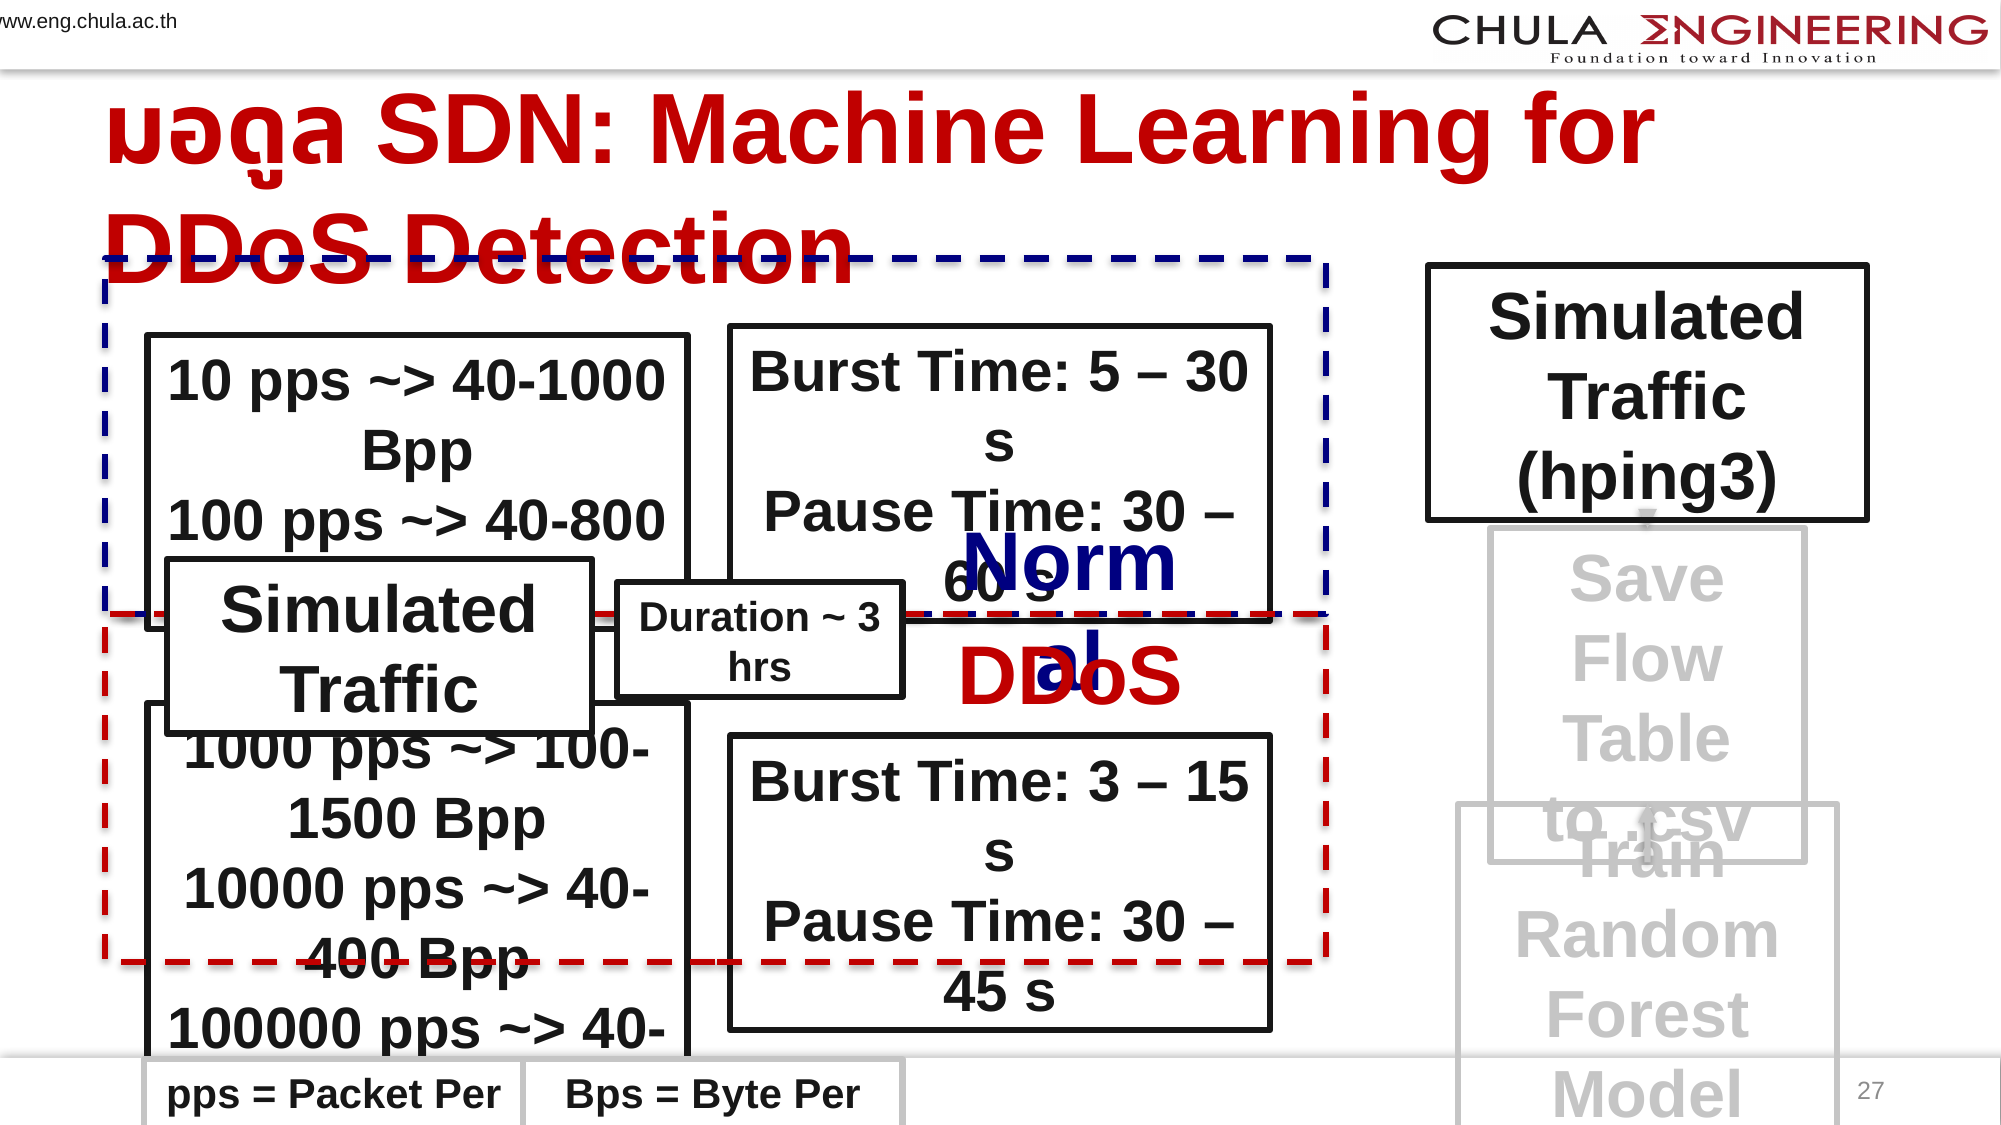

# มอดูล SDN: Machine Learning for DDoS Detection

Simulated Traffic
(hping3)
Burst Time: 5 – 30 s
Pause Time: 30 – 60 s
10 pps ~> 40-1000 Bpp
100 pps ~> 40-800 Bpp
Normal
Save Flow Table to .csv
Simulated Traffic
Duration ~ 3 hrs
DDoS

1000 pps ~> 100-1500 Bpp
10000 pps ~> 40-400 Bpp
100000 pps ~> 40-100 Bpp
Burst Time: 3 – 15 s
Pause Time: 30 – 45 s
Train Random Forest Model
pps = Packet Per Second
Bps = Byte Per Packet
27